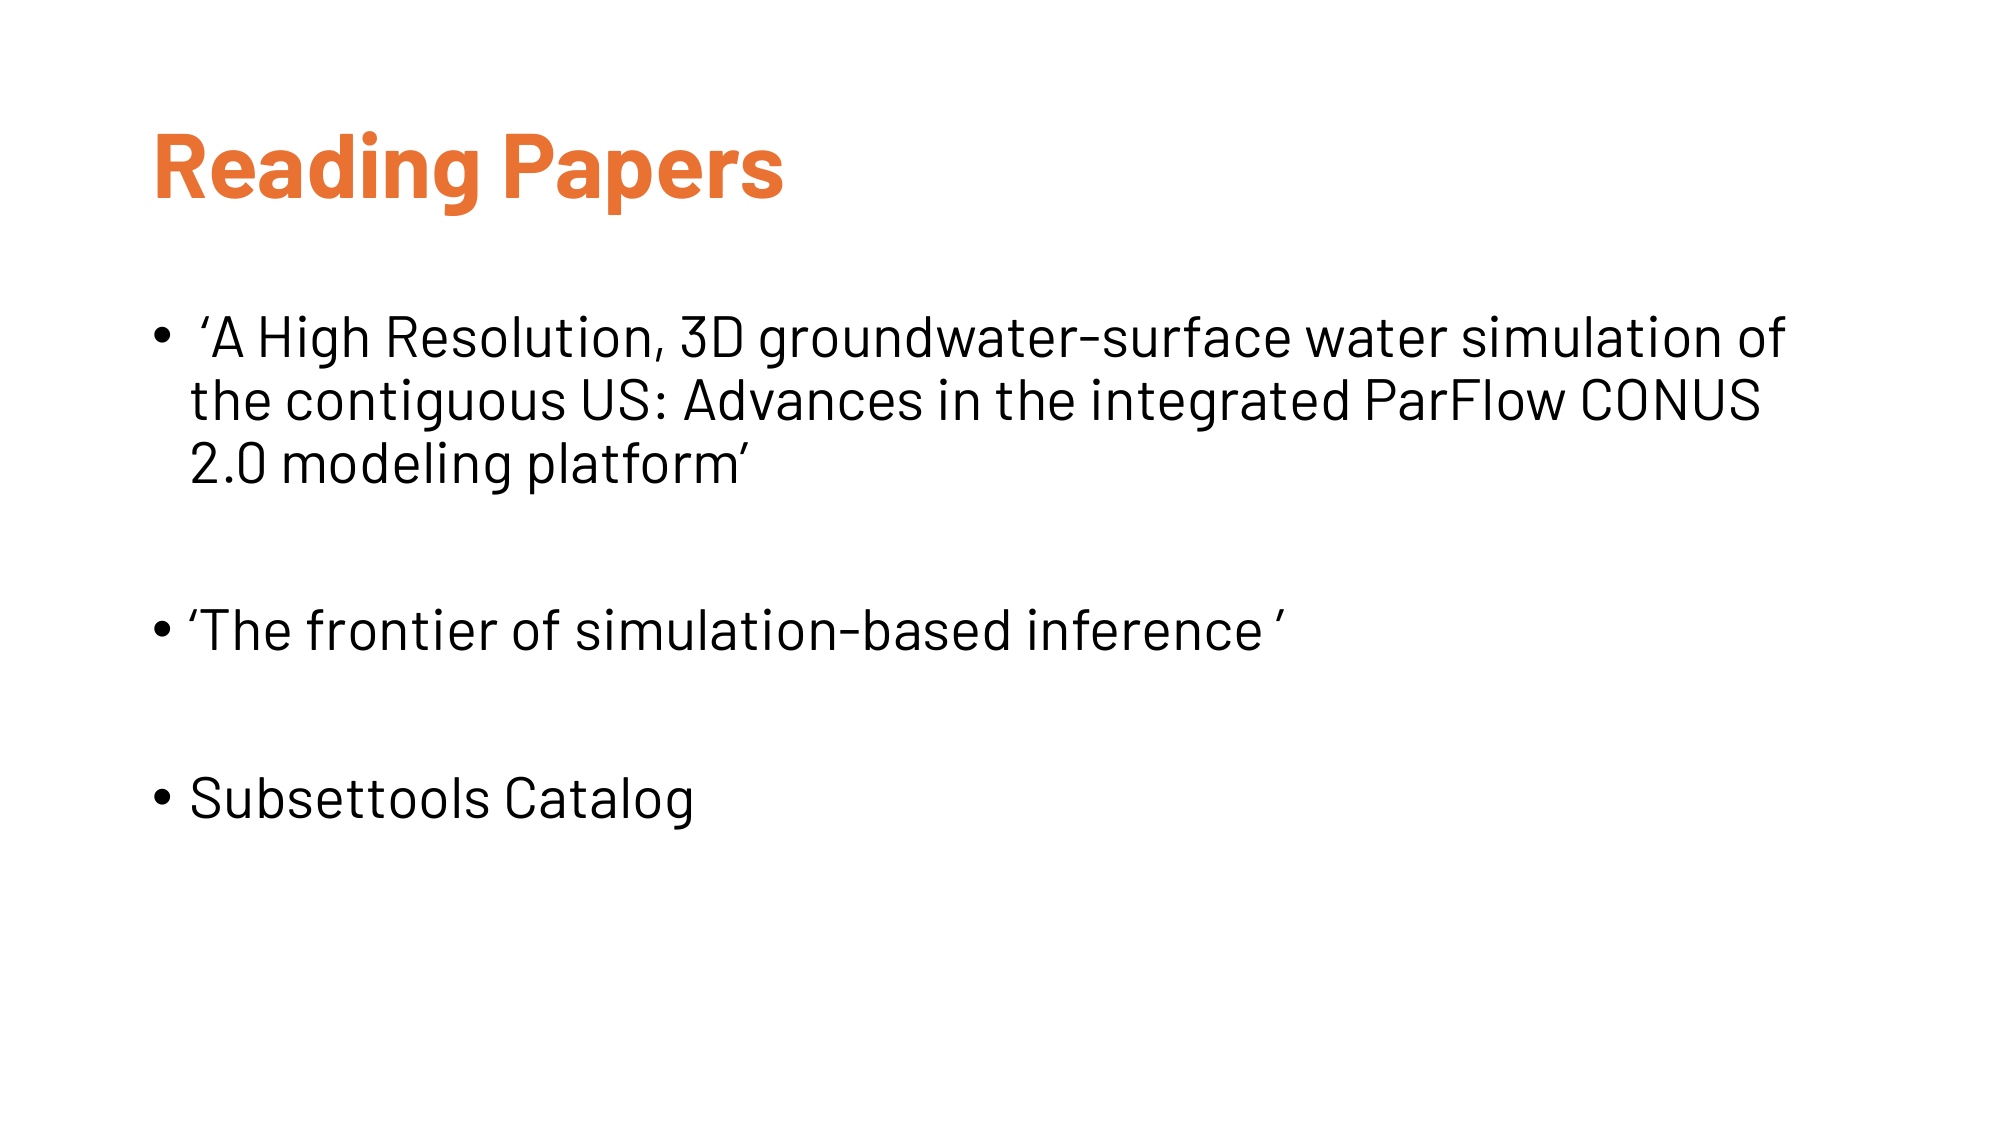

# Reading Papers
 ‘A High Resolution, 3D groundwater-surface water simulation of the contiguous US: Advances in the integrated ParFlow CONUS 2.0 modeling platform’

‘The frontier of simulation-based inference ’

Subsettools Catalog